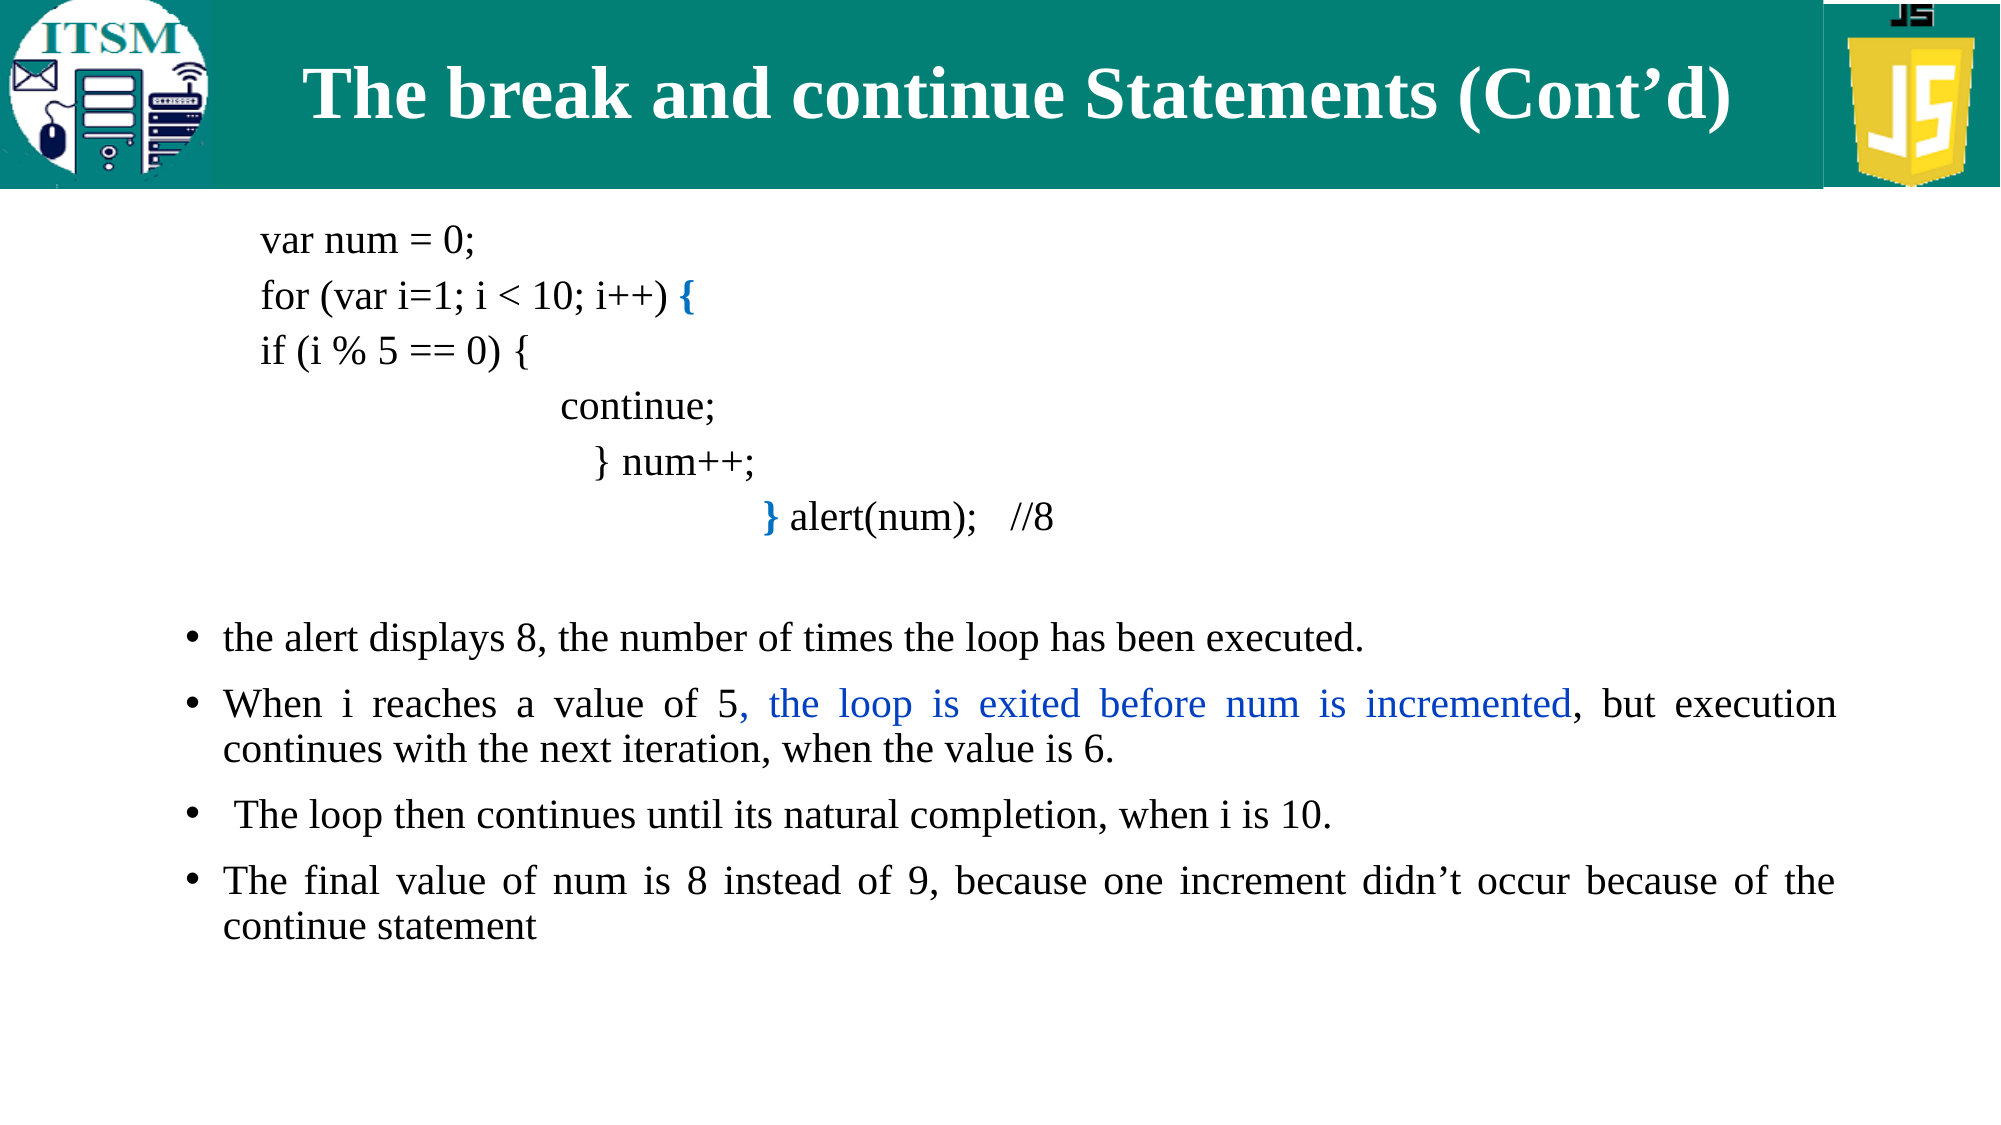

# The break and continue Statements (Cont’d)
var num = 0;
for (var i=1; i < 10; i++) {
if (i % 5 == 0) {
		continue;
		   } num++;
		   	     } alert(num); 	//8

the alert displays 8, the number of times the loop has been executed.
When i reaches a value of 5, the loop is exited before num is incremented, but execution continues with the next iteration, when the value is 6.
 The loop then continues until its natural completion, when i is 10.
The final value of num is 8 instead of 9, because one increment didn’t occur because of the continue statement